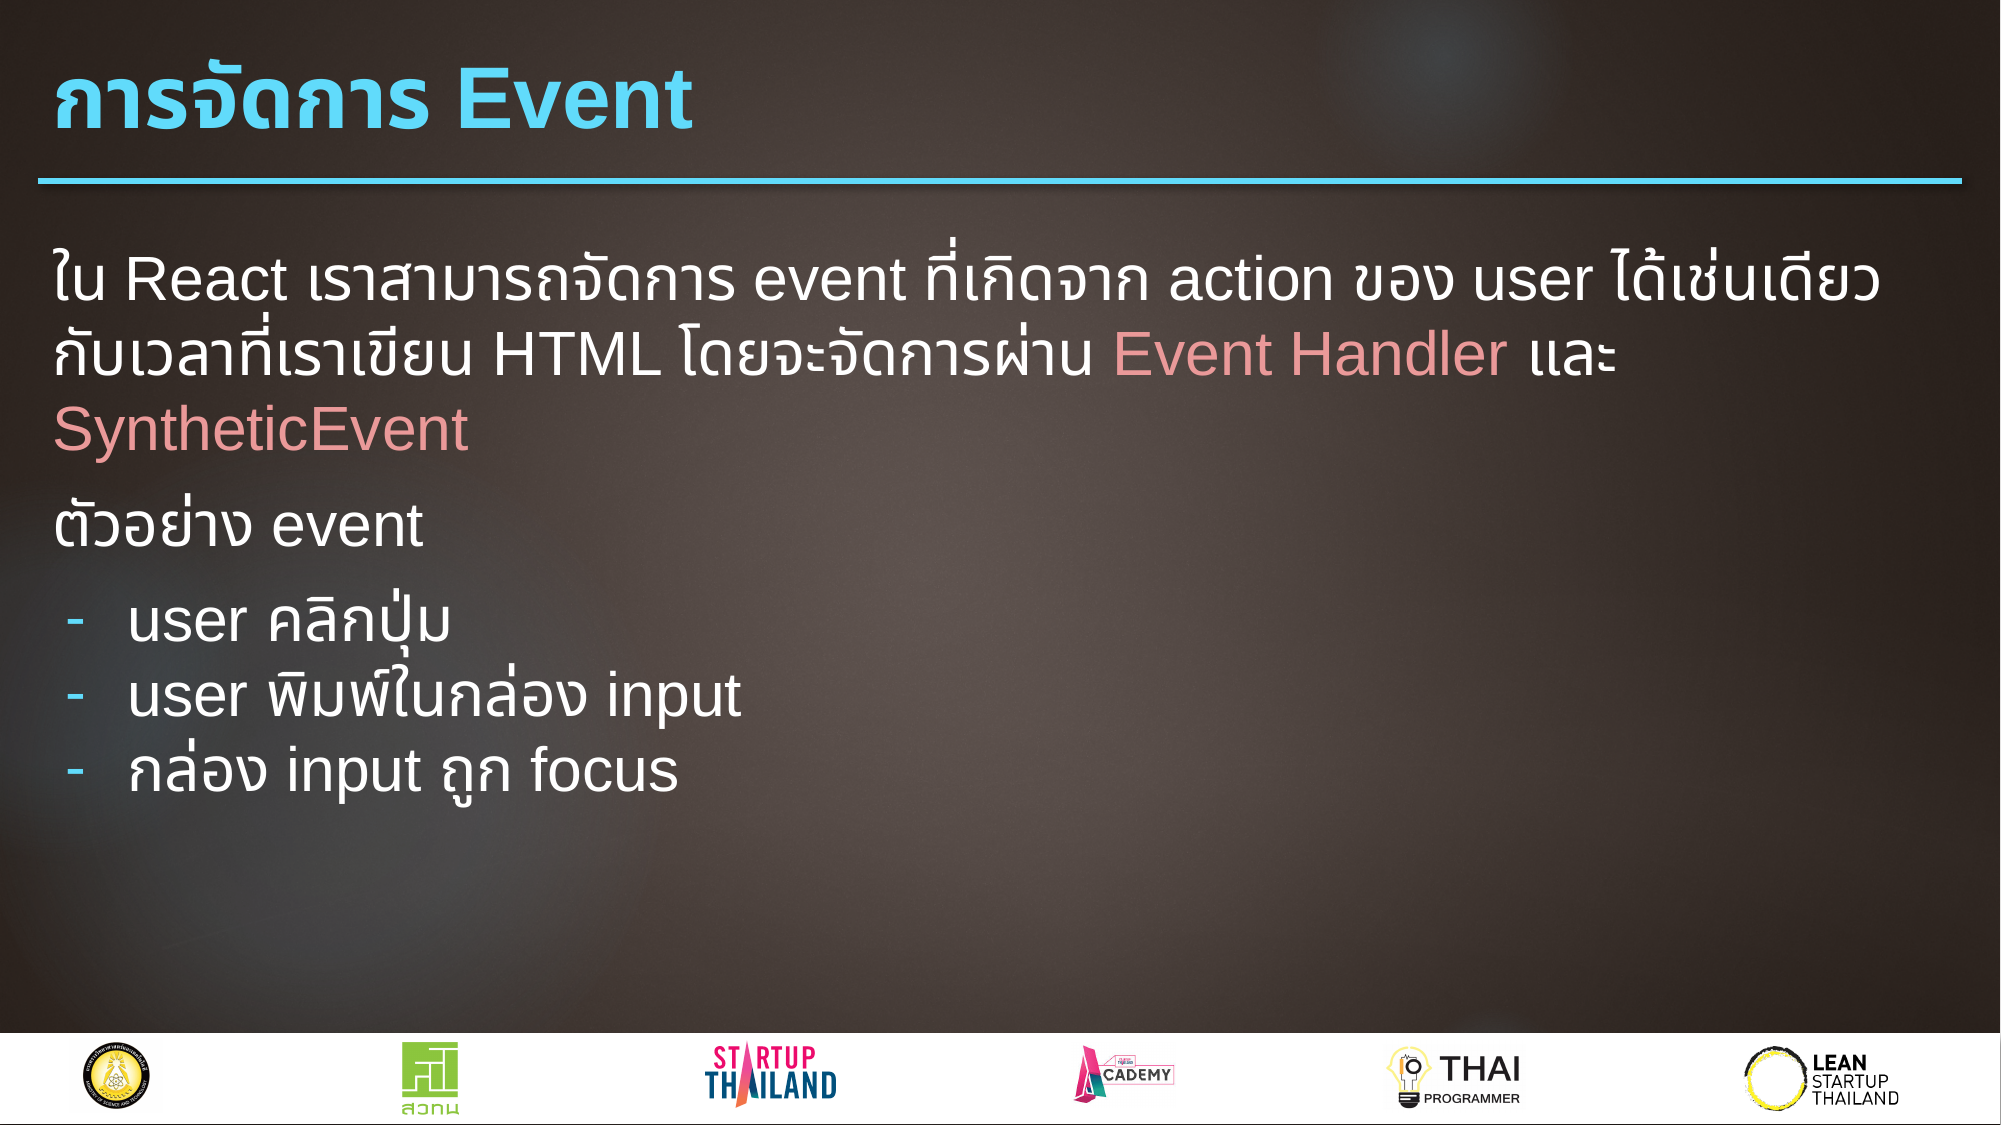

# การจัดการ Event
ใน React เราสามารถจัดการ event ที่เกิดจาก action ของ user ได้เช่นเดียวกับเวลาที่เราเขียน HTML โดยจะจัดการผ่าน Event Handler และ SyntheticEvent
ตัวอย่าง event
user คลิกปุ่ม
user พิมพ์ในกล่อง input
กล่อง input ถูก focus